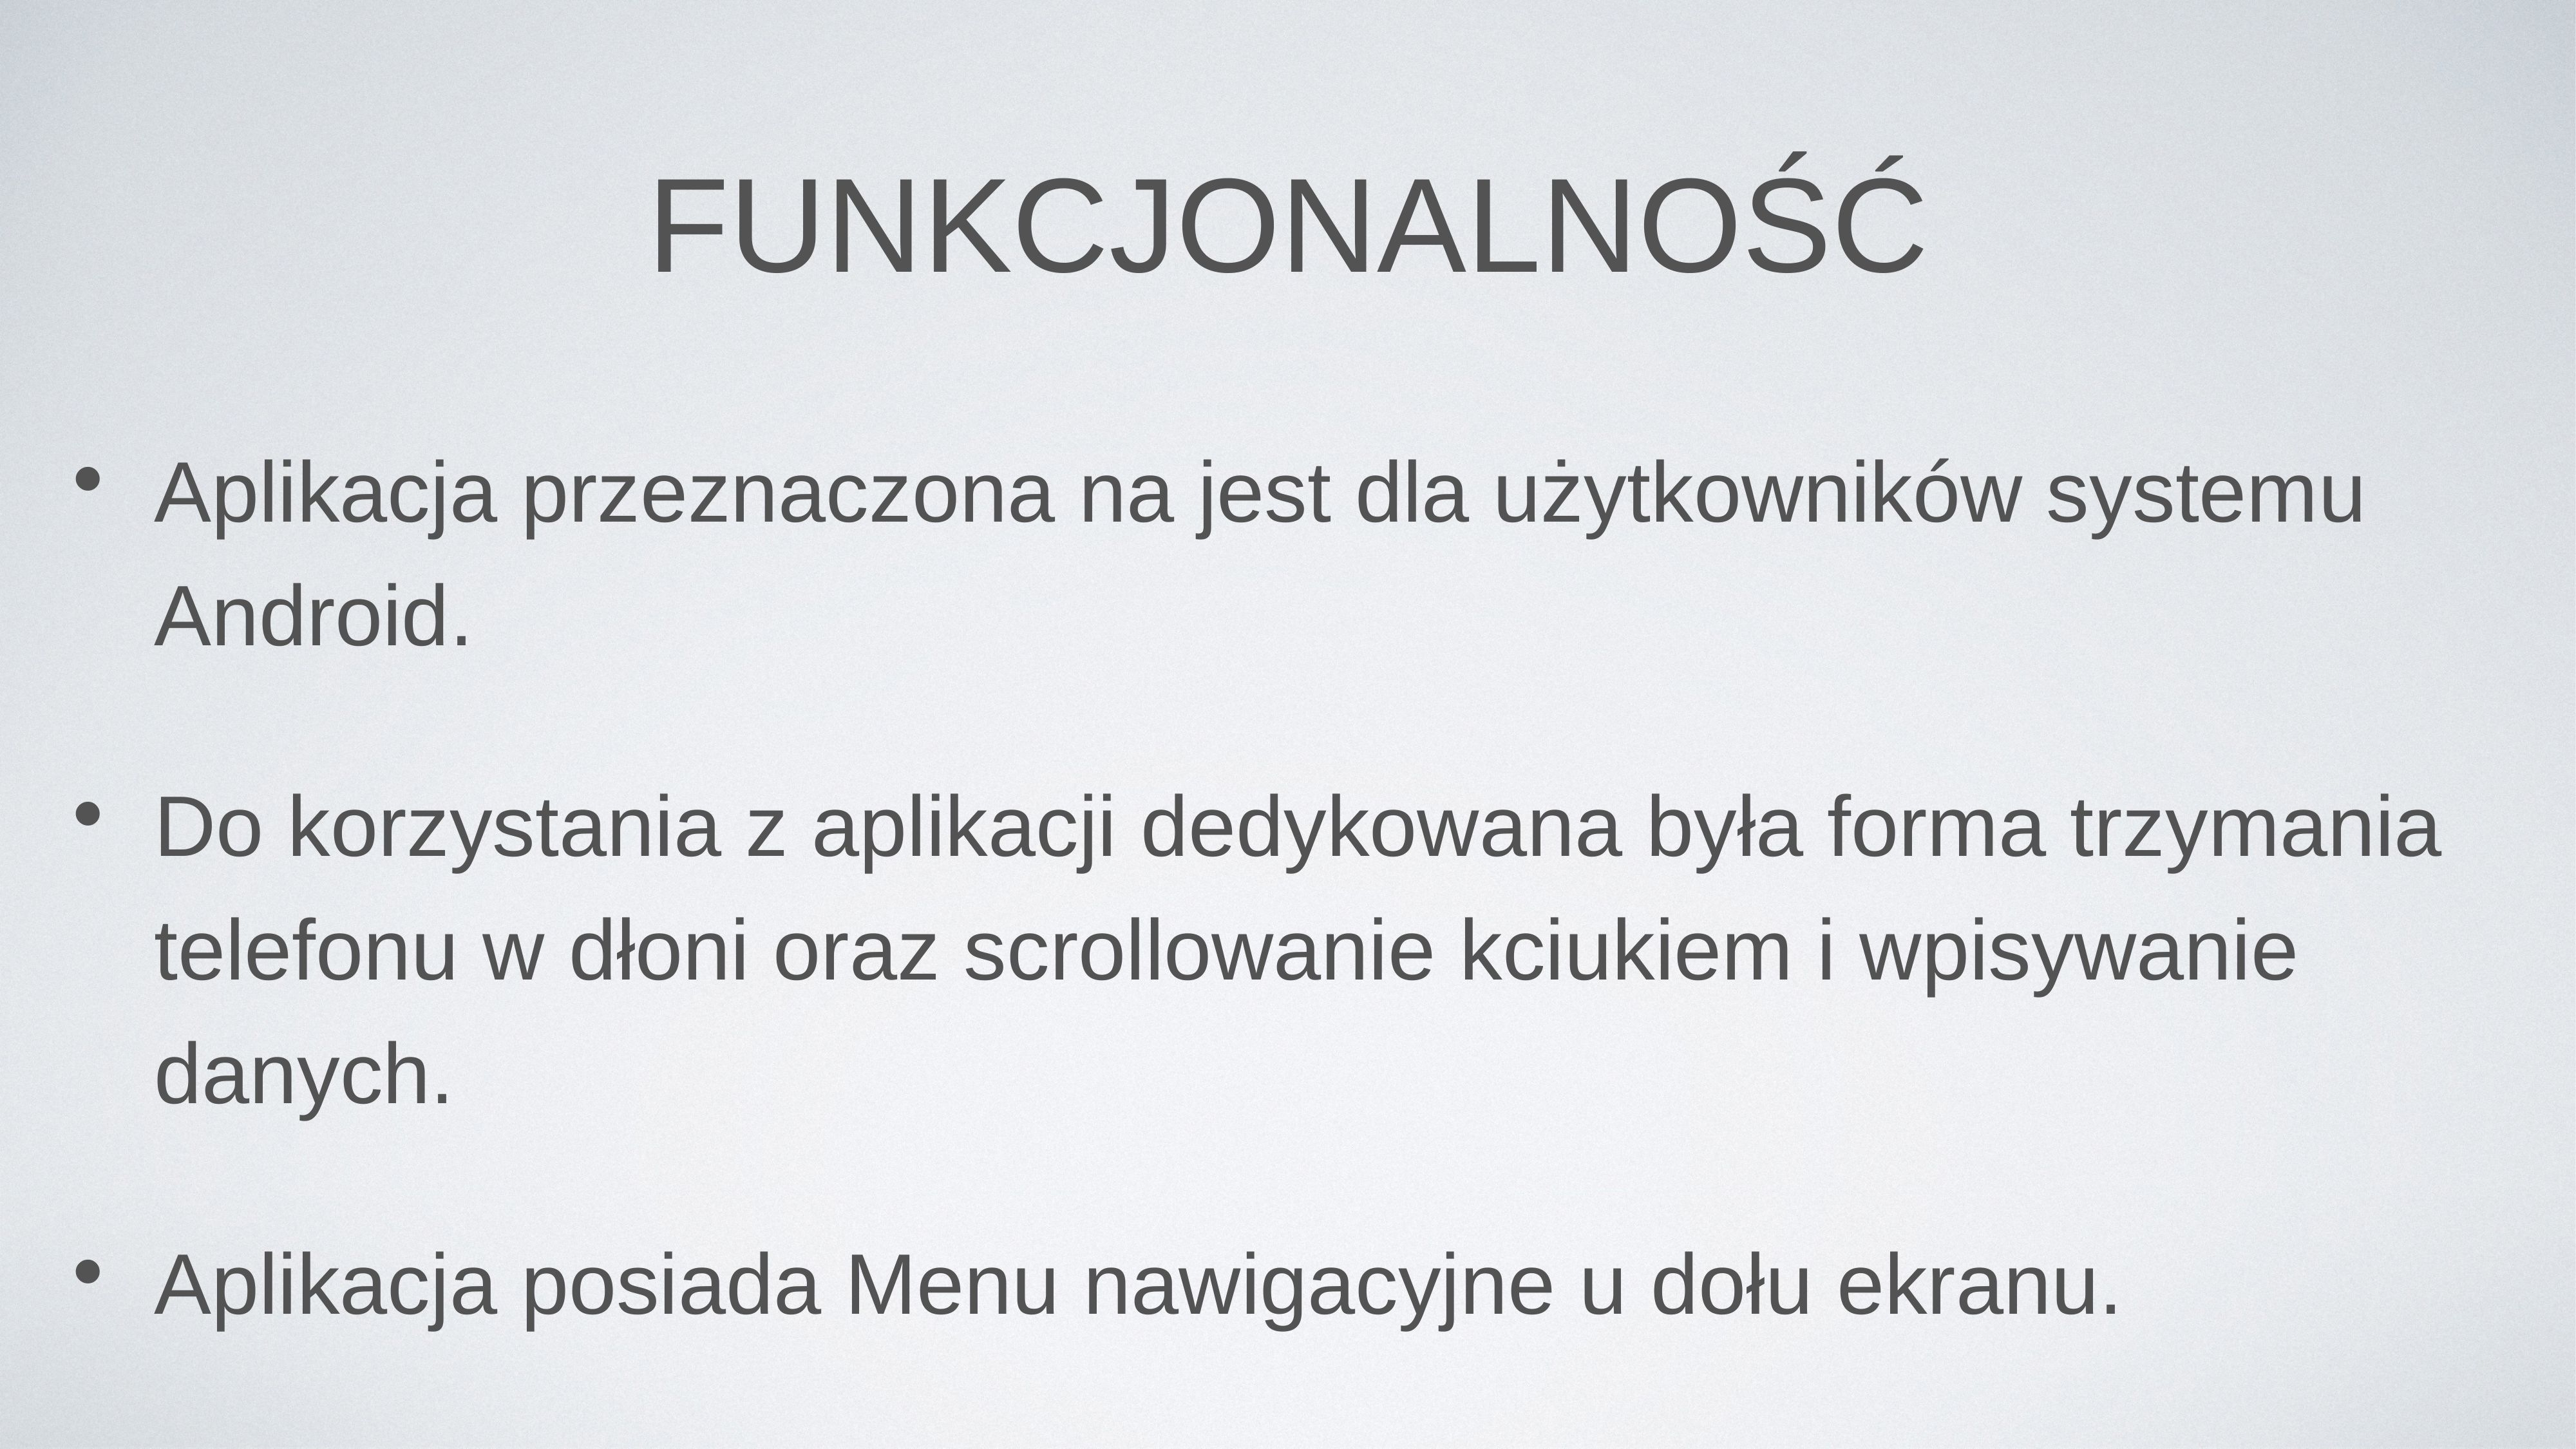

Funkcjonalność
Aplikacja przeznaczona na jest dla użytkowników systemu Android.
Do korzystania z aplikacji dedykowana była forma trzymania telefonu w dłoni oraz scrollowanie kciukiem i wpisywanie danych.
Aplikacja posiada Menu nawigacyjne u dołu ekranu.